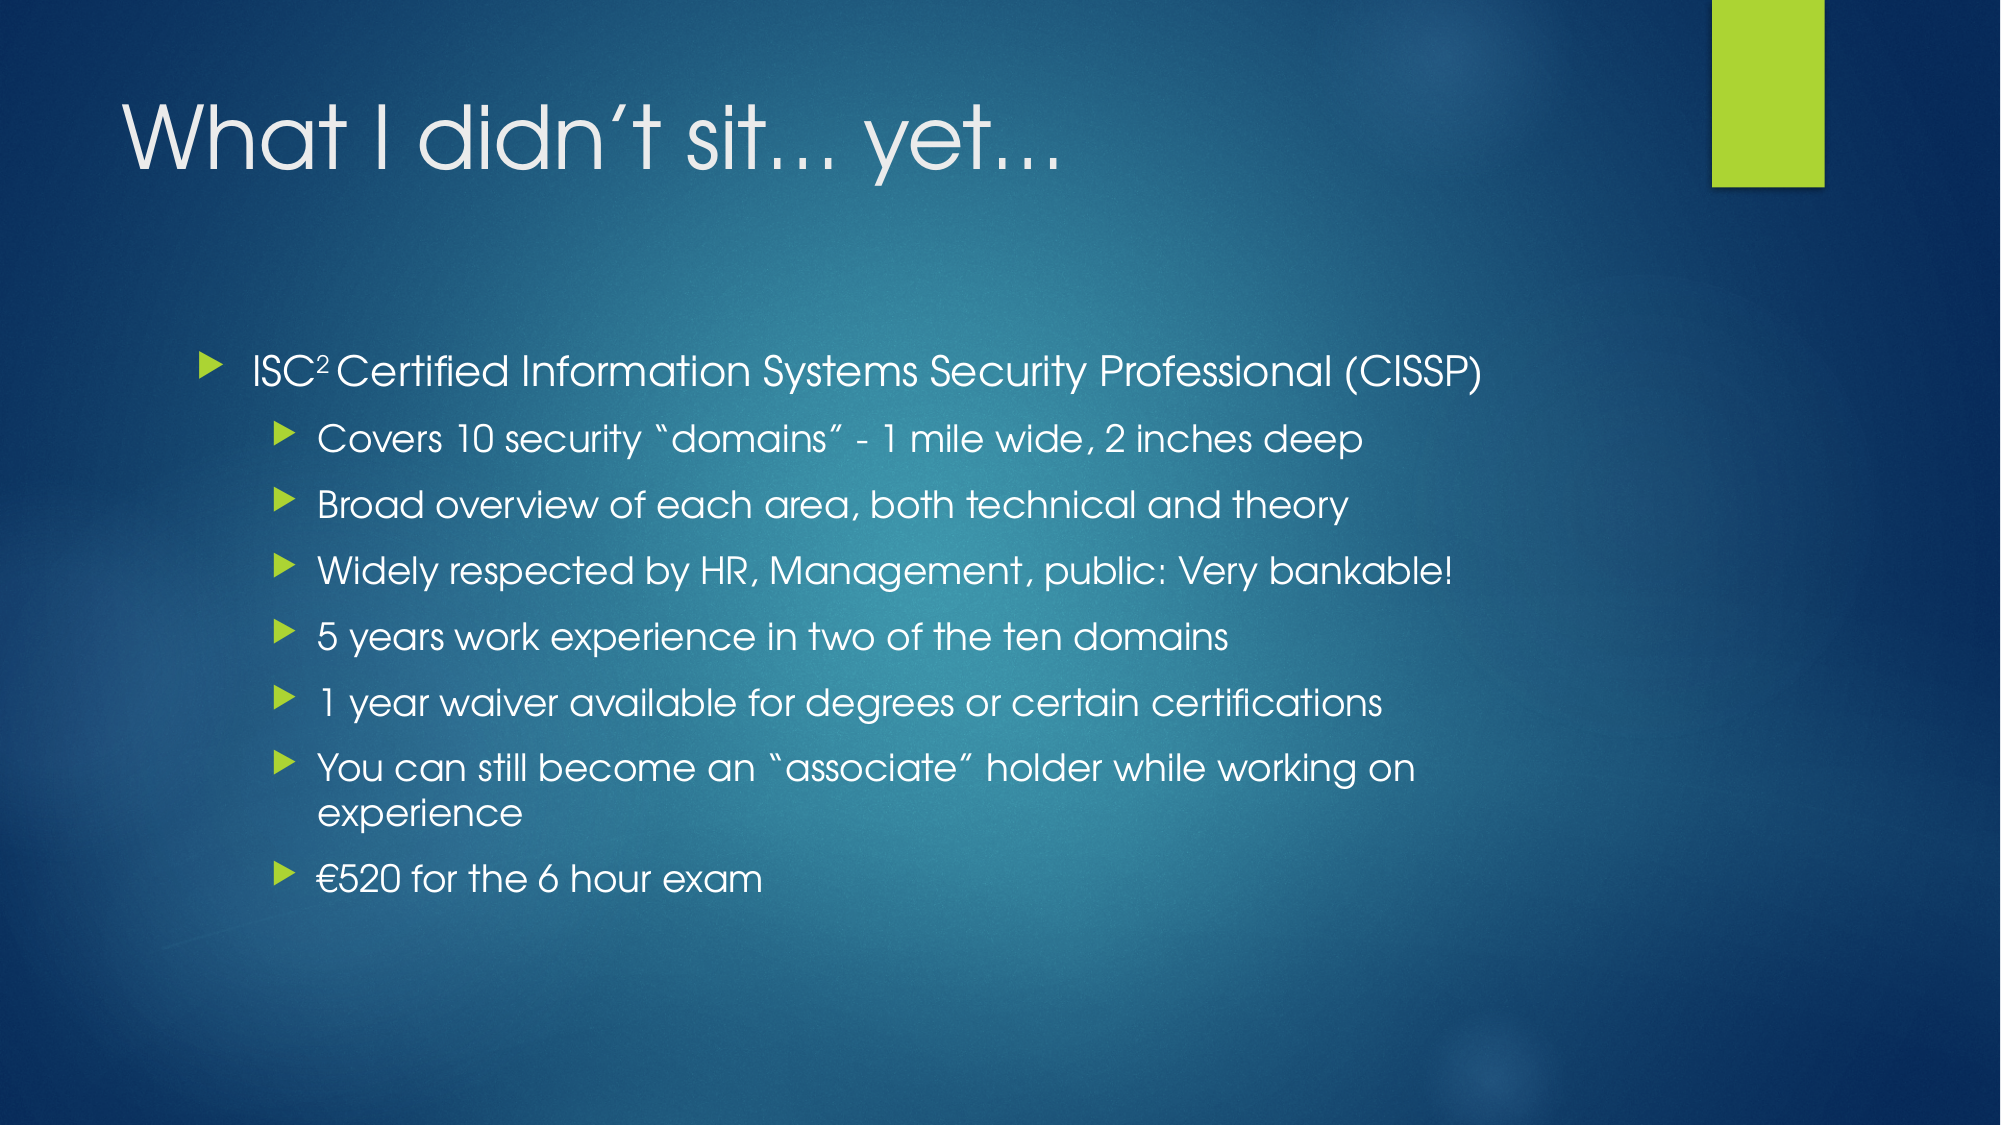

# What I didn’t sit… yet…
ISC2 Certified Information Systems Security Professional (CISSP)
Covers 10 security “domains” - 1 mile wide, 2 inches deep
Broad overview of each area, both technical and theory
Widely respected by HR, Management, public: Very bankable!
5 years work experience in two of the ten domains
1 year waiver available for degrees or certain certifications
You can still become an “associate” holder while working on experience
€520 for the 6 hour exam